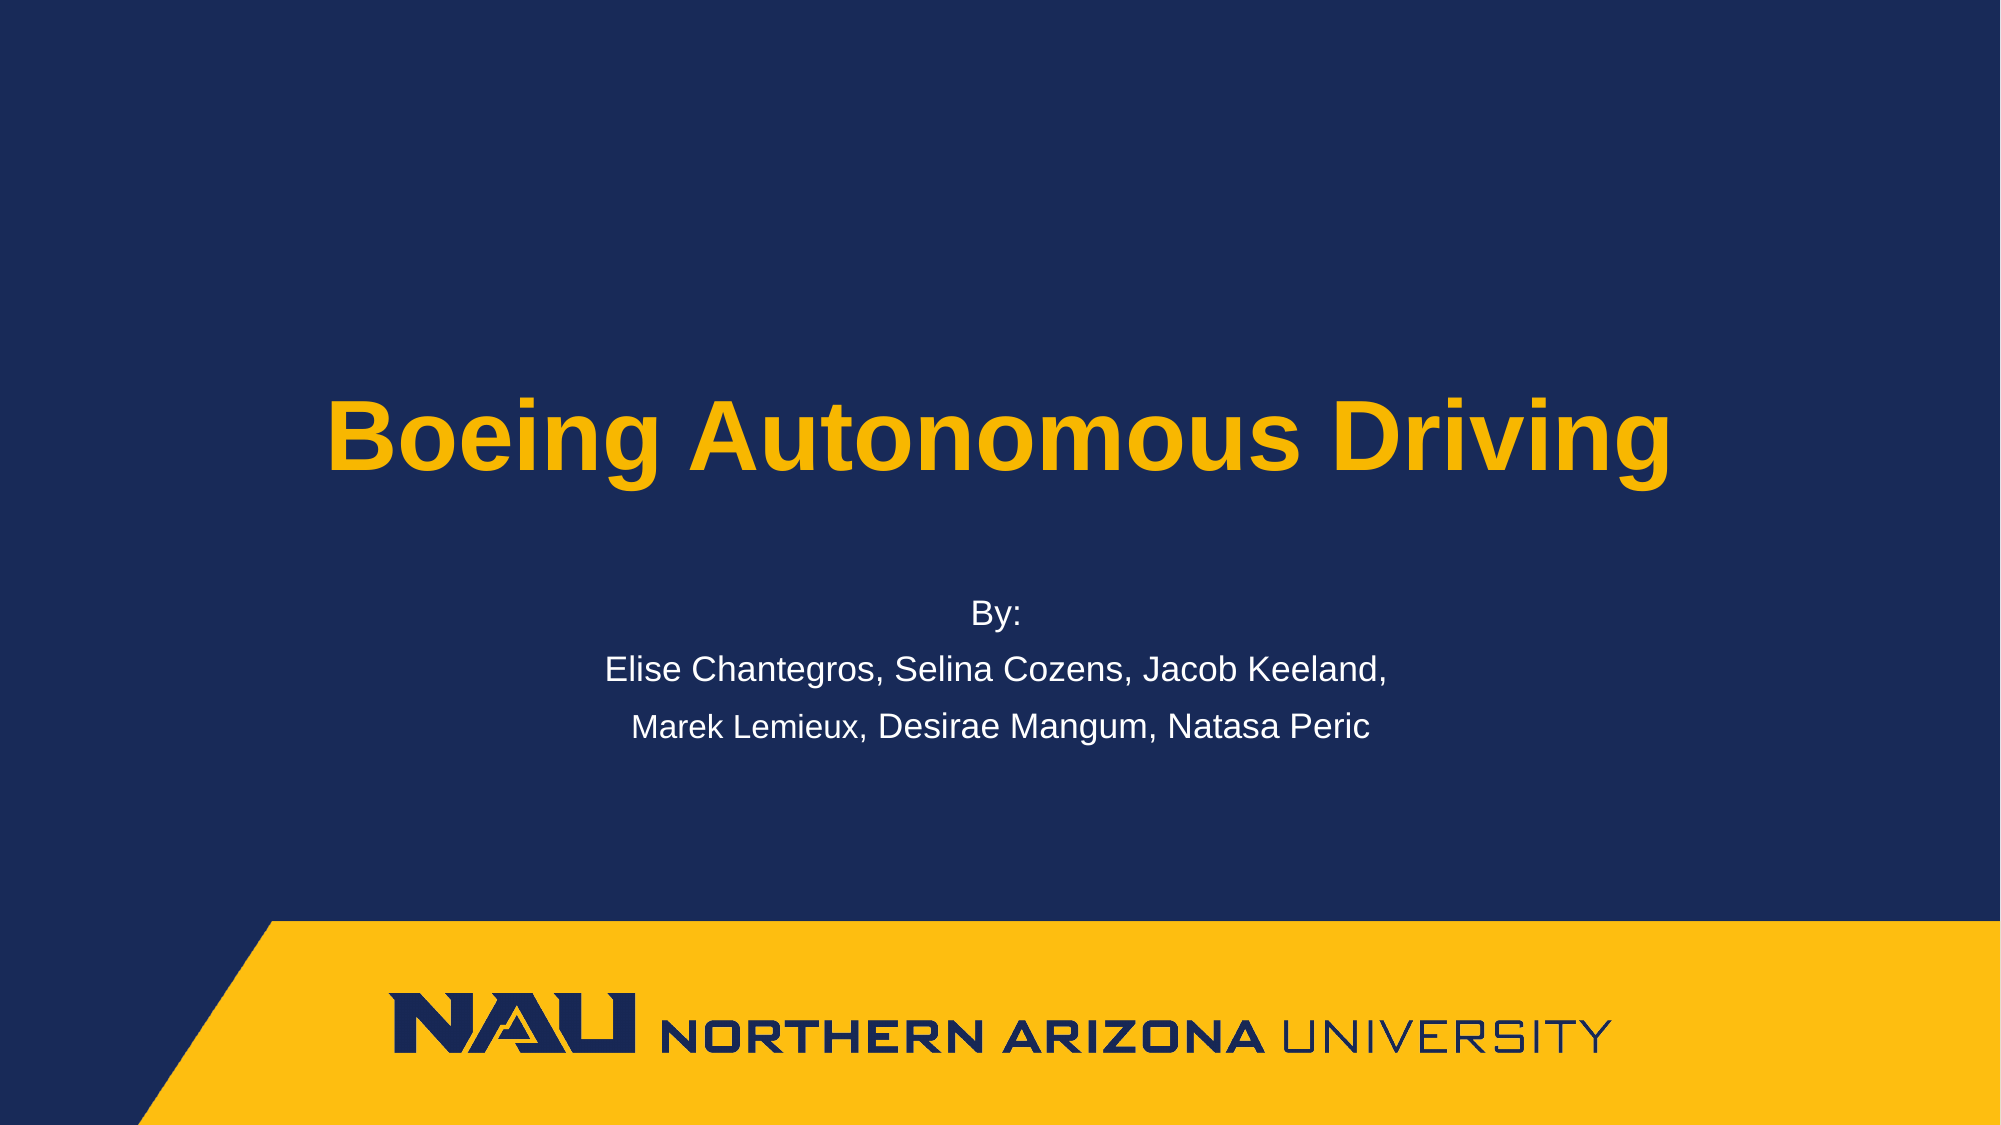

# Boeing Autonomous Driving
By:
Elise Chantegros, Selina Cozens, Jacob Keeland,
Marek Lemieux, Desirae Mangum, Natasa Peric